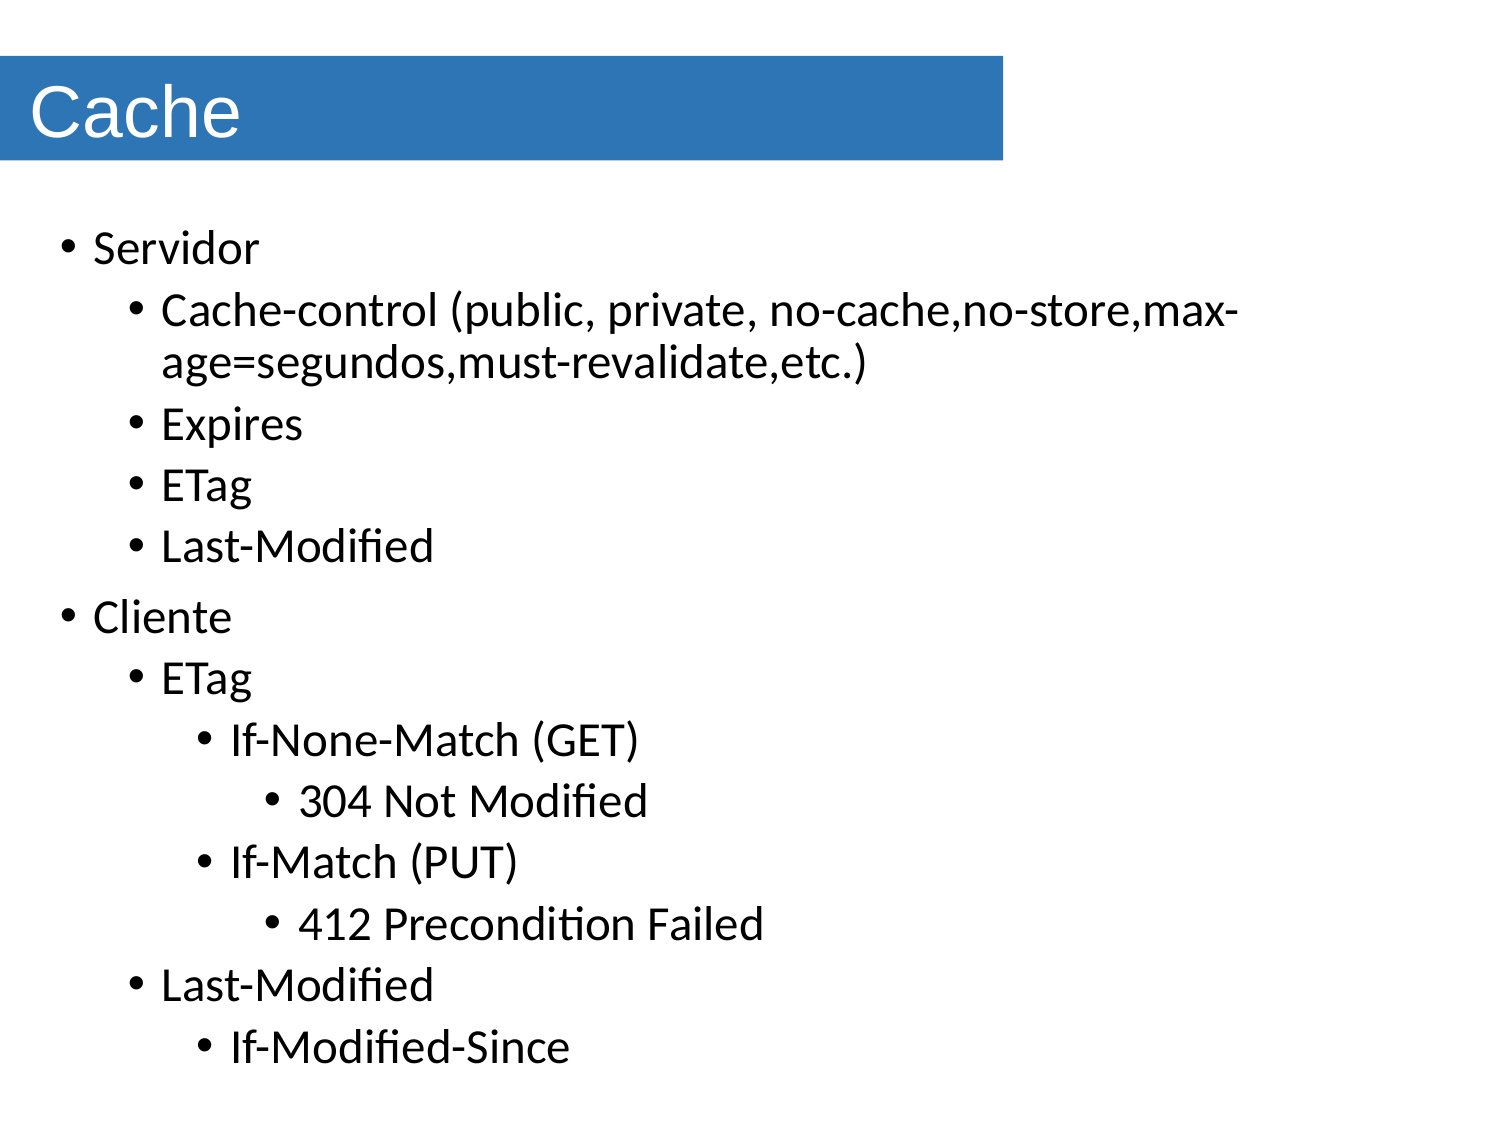

# Cache
Servidor
Cache-control (public, private, no-cache,no-store,max-age=segundos,must-revalidate,etc.)
Expires
ETag
Last-Modified
Cliente
ETag
If-None-Match (GET)
304 Not Modified
If-Match (PUT)
412 Precondition Failed
Last-Modified
If-Modified-Since